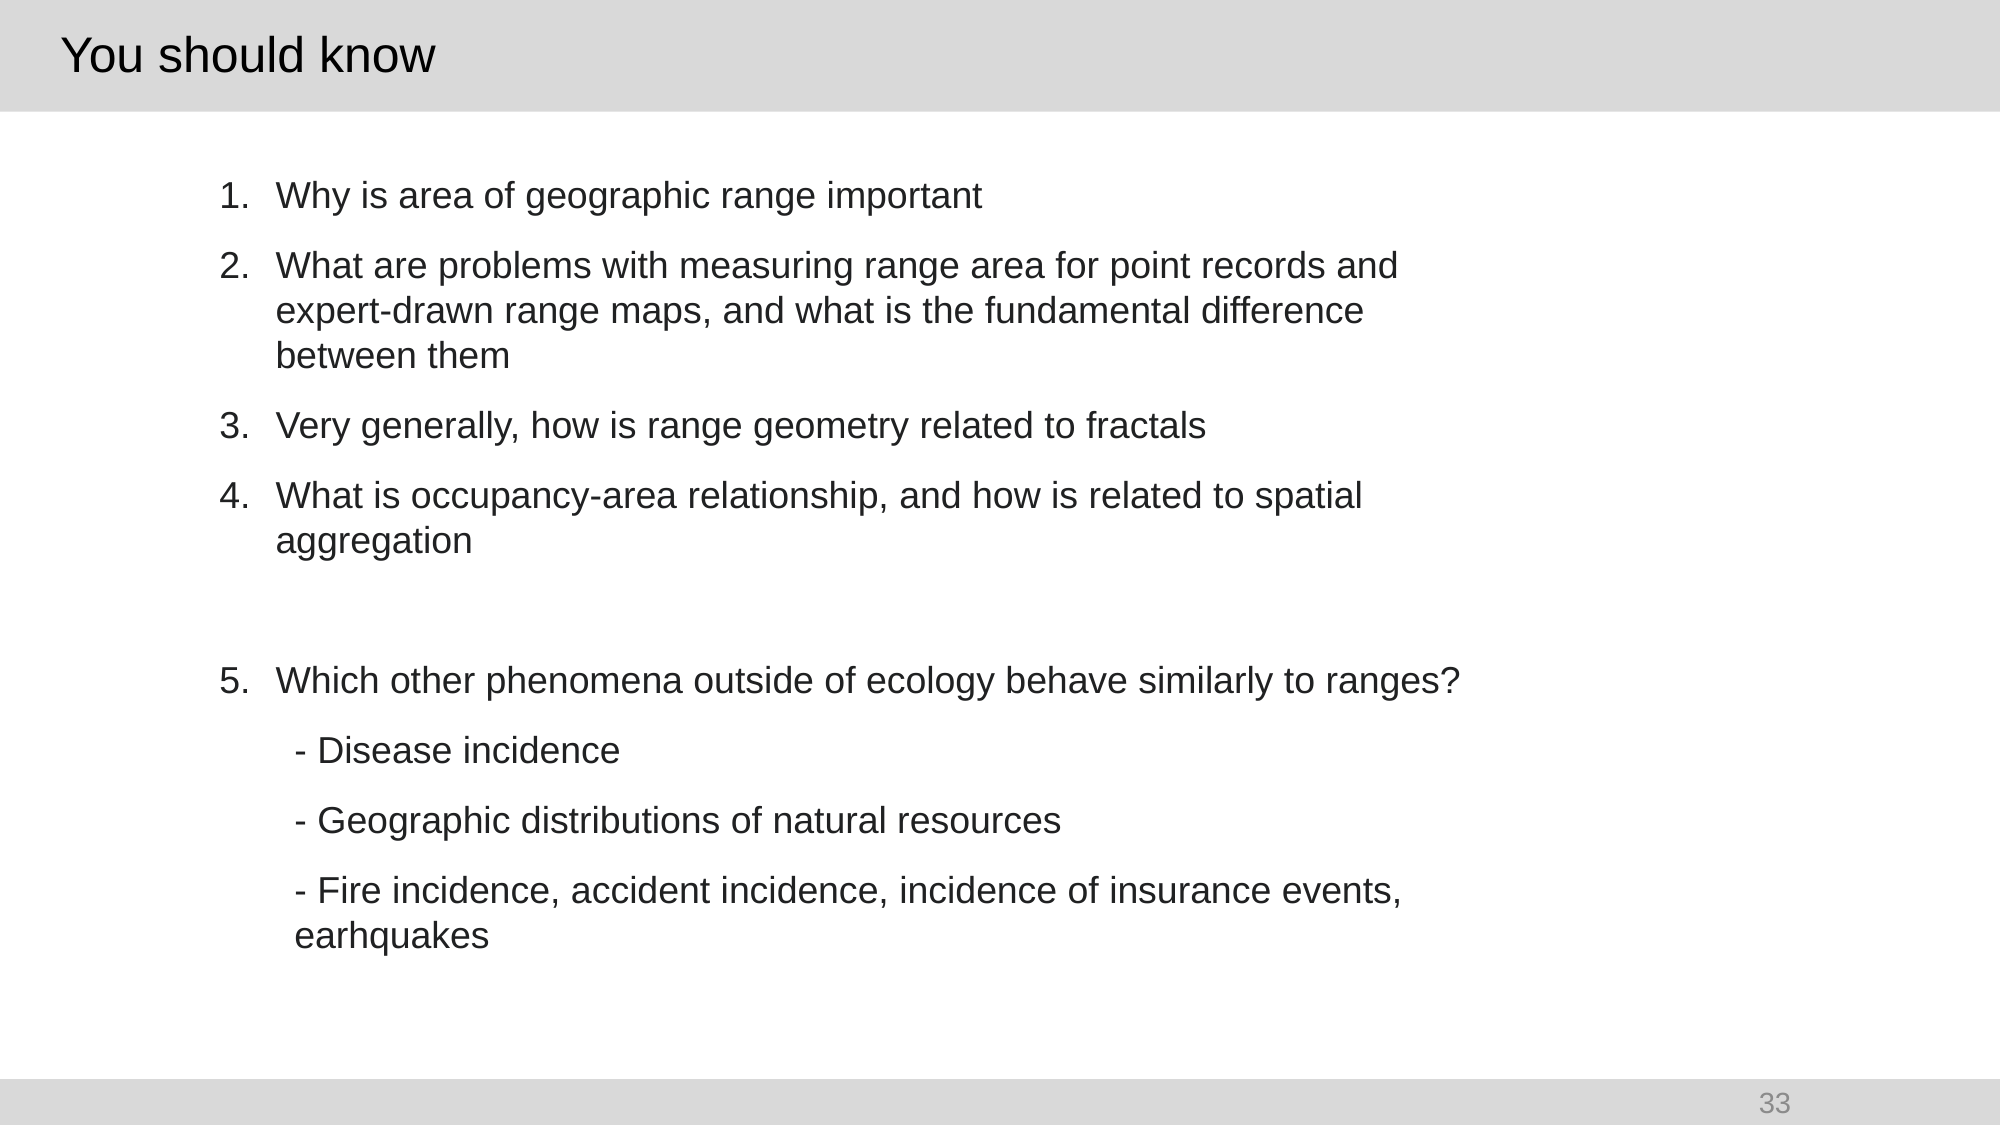

# You should know
Why is area of geographic range important
What are problems with measuring range area for point records and expert-drawn range maps, and what is the fundamental difference between them
Very generally, how is range geometry related to fractals
What is occupancy-area relationship, and how is related to spatial aggregation

Which other phenomena outside of ecology behave similarly to ranges?
- Disease incidence
- Geographic distributions of natural resources
- Fire incidence, accident incidence, incidence of insurance events, earhquakes

33